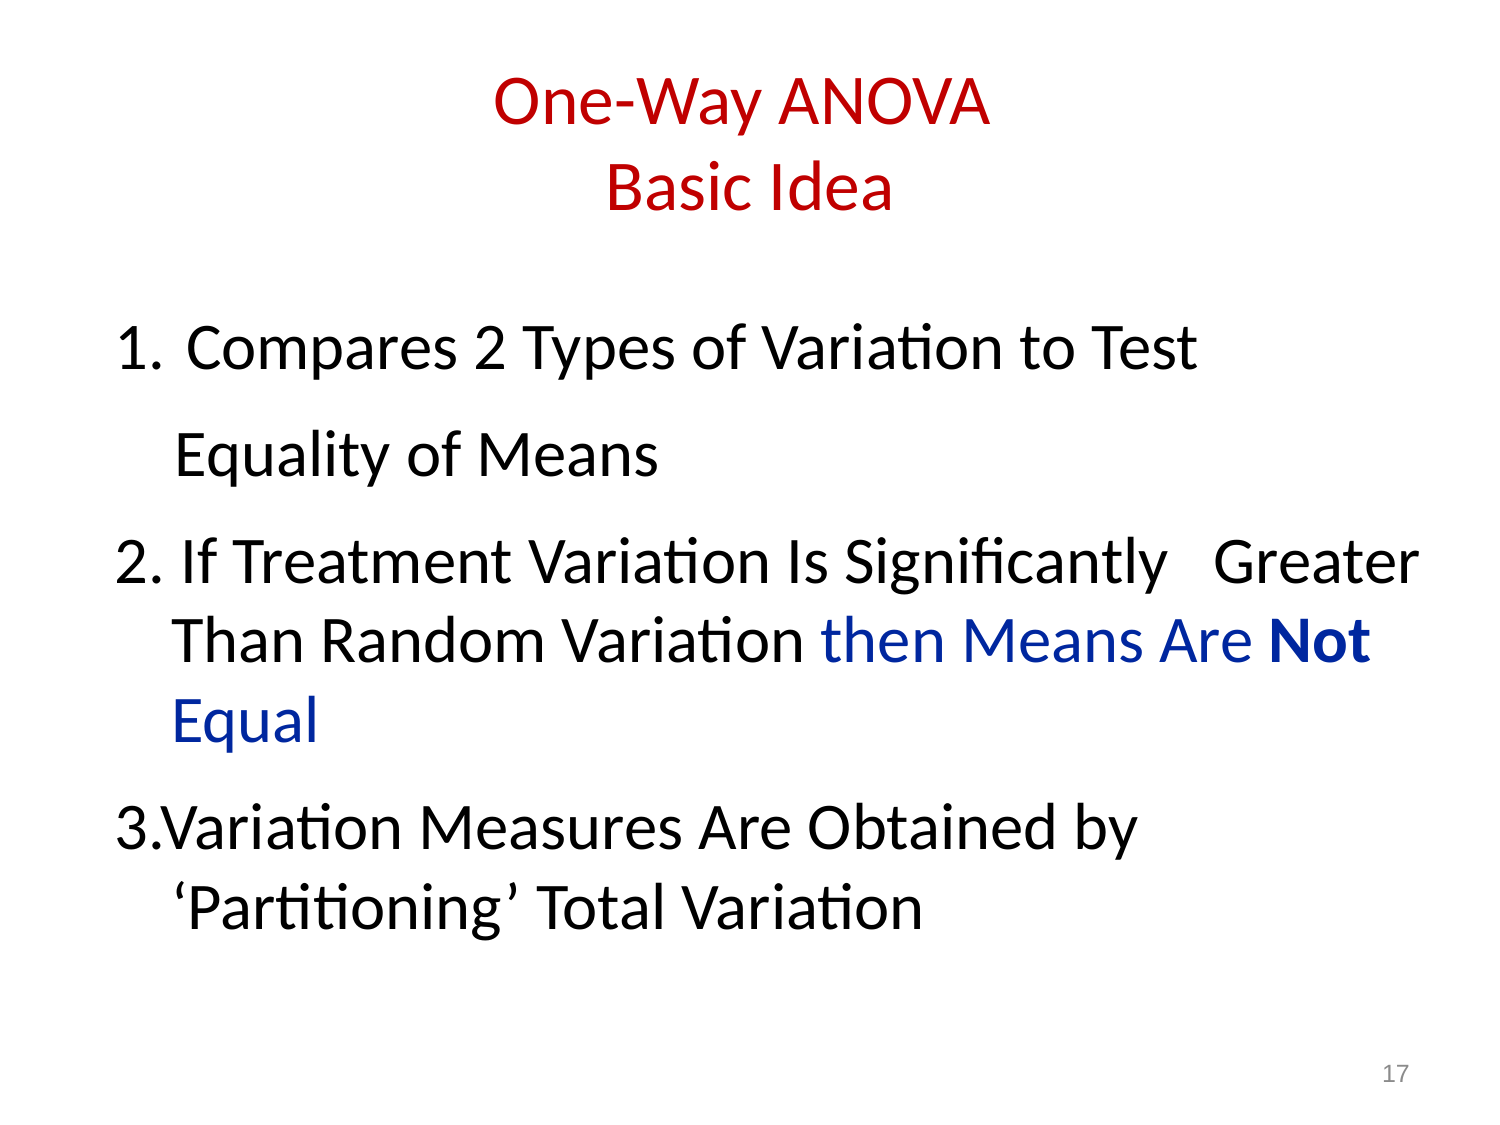

# One-Way ANOVA Basic Idea
1.	 Compares 2 Types of Variation to Test
    Equality of Means
2. If Treatment Variation Is Significantly   Greater Than Random Variation then Means Are Not Equal
3.Variation Measures Are Obtained by ‘Partitioning’ Total Variation

17